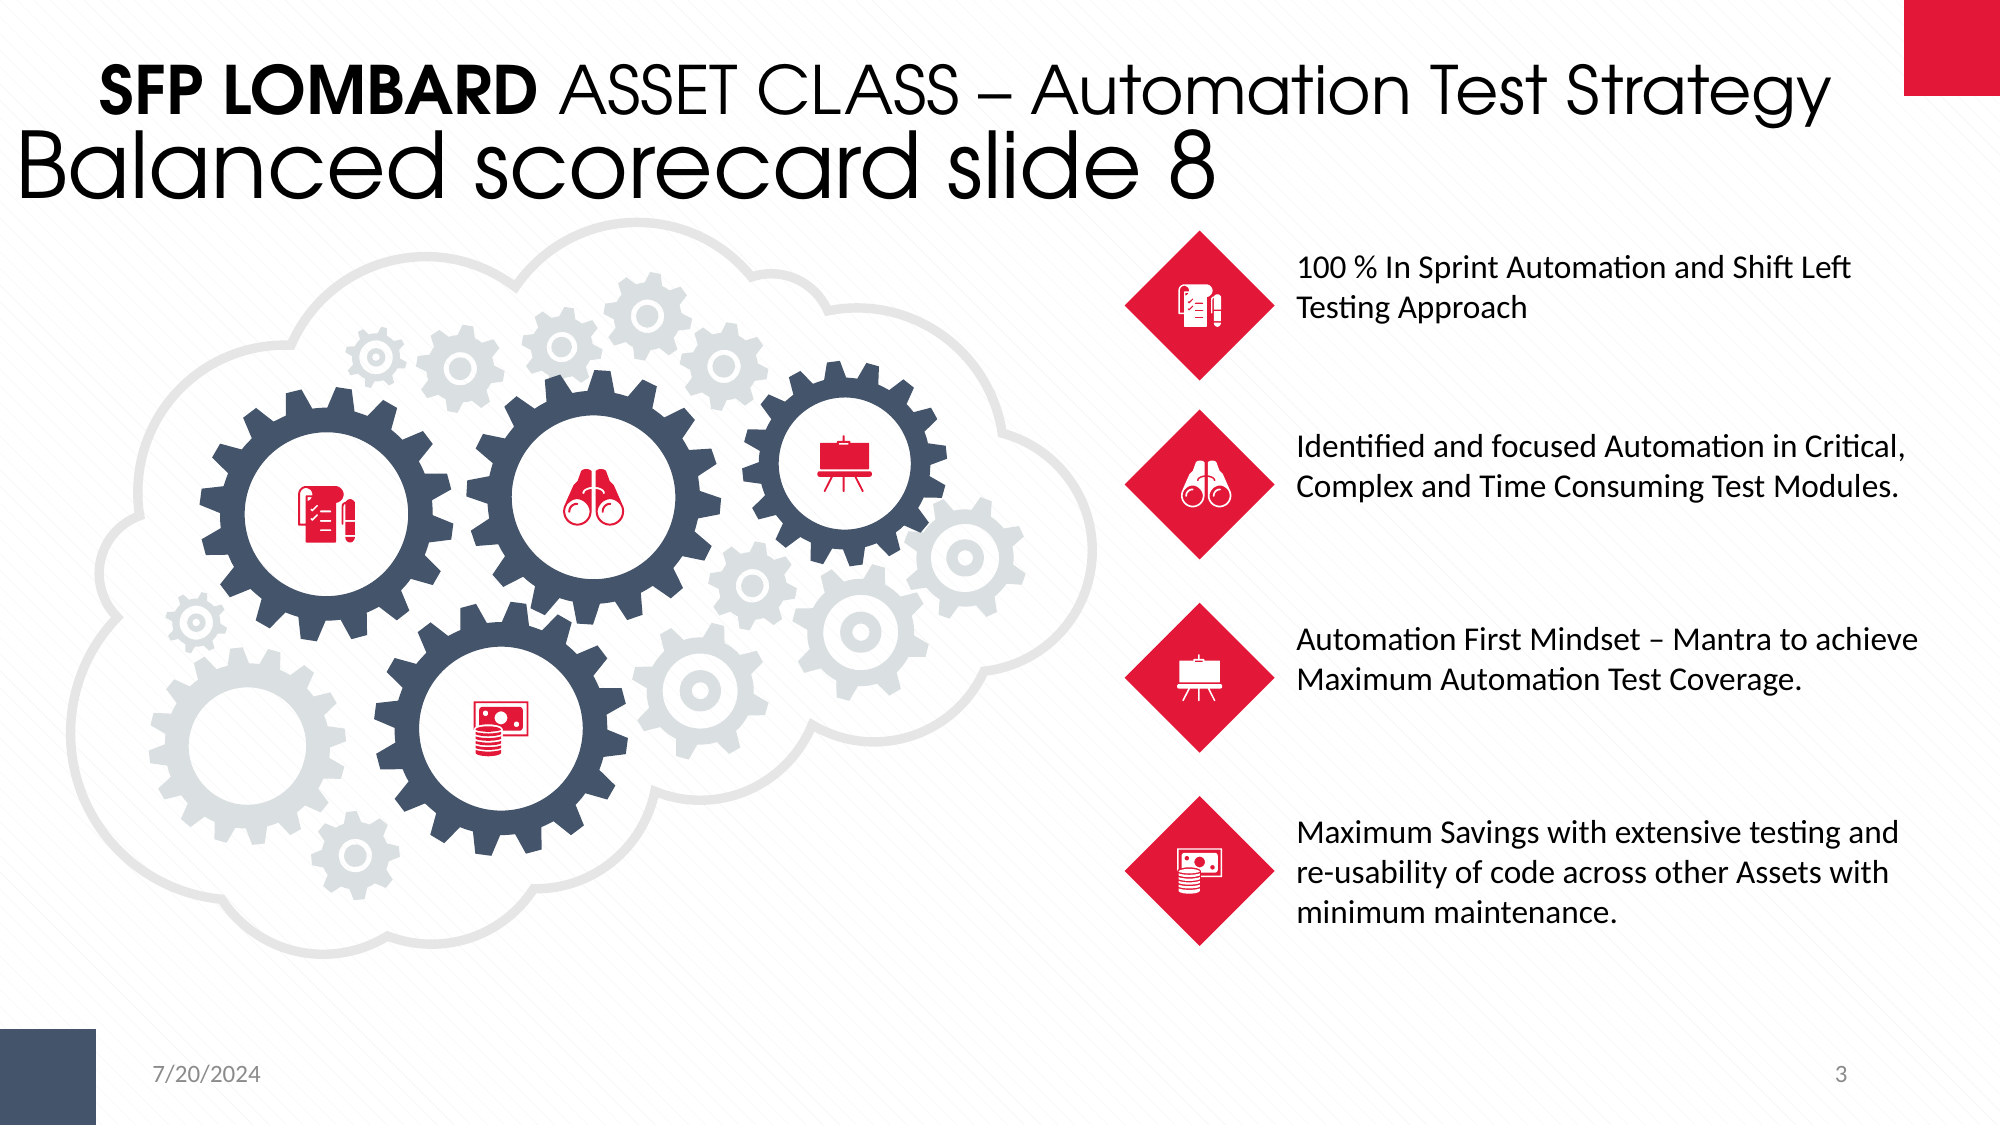

SFP LOMBARD ASSET CLASS – Automation Test Strategy
Balanced scorecard slide 8

100 % In Sprint Automation and Shift Left Testing Approach

Identified and focused Automation in Critical, Complex and Time Consuming Test Modules.

Automation First Mindset – Mantra to achieve Maximum Automation Test Coverage.

Maximum Savings with extensive testing and re-usability of code across other Assets with minimum maintenance.

7/20/2024
3